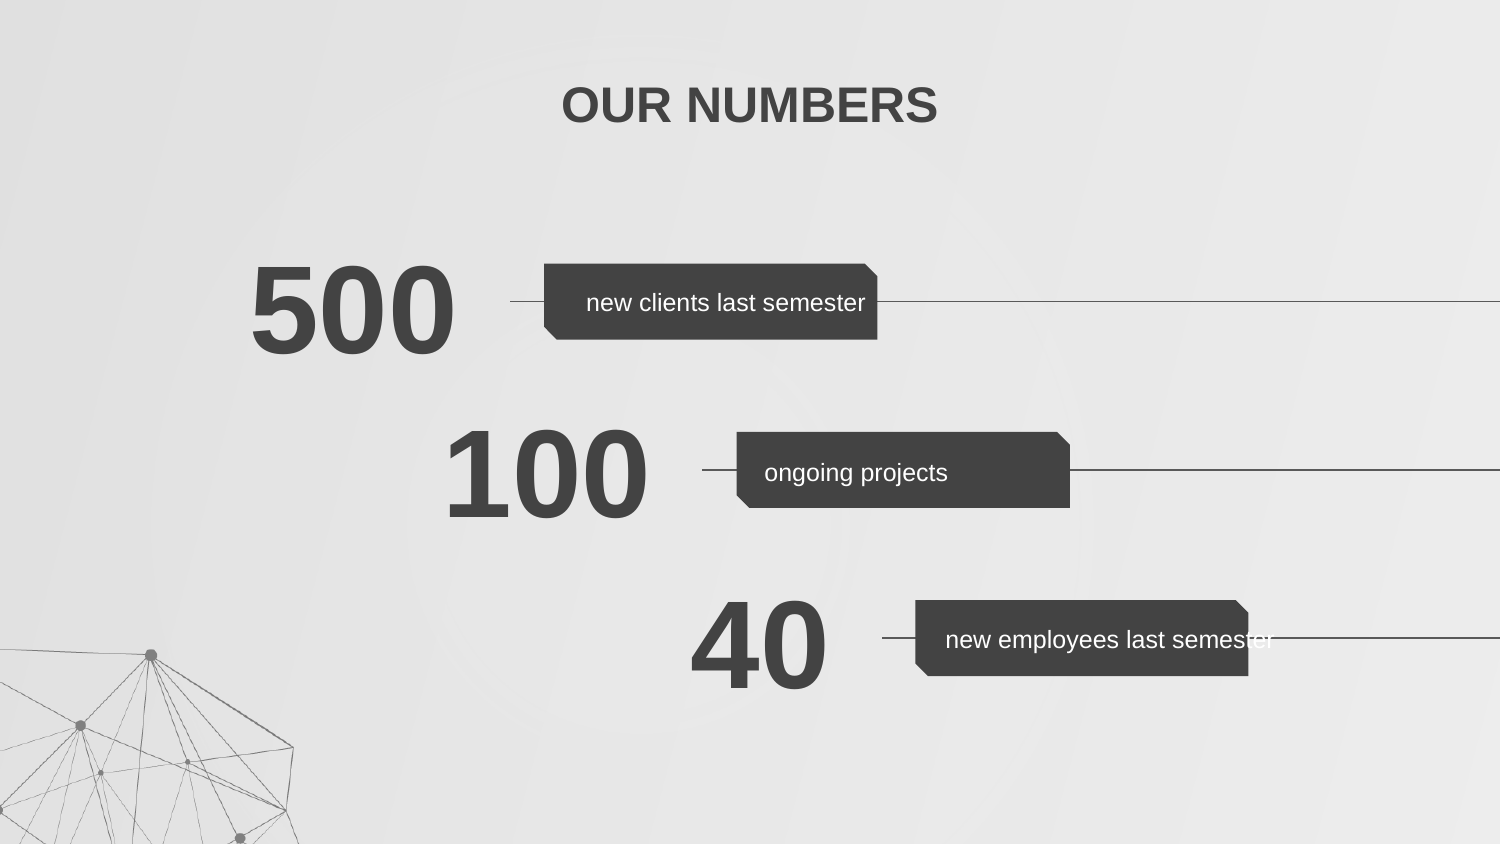

# OUR NUMBERS
500

new clients last semester
100

ongoing projects
40

new employees last semester